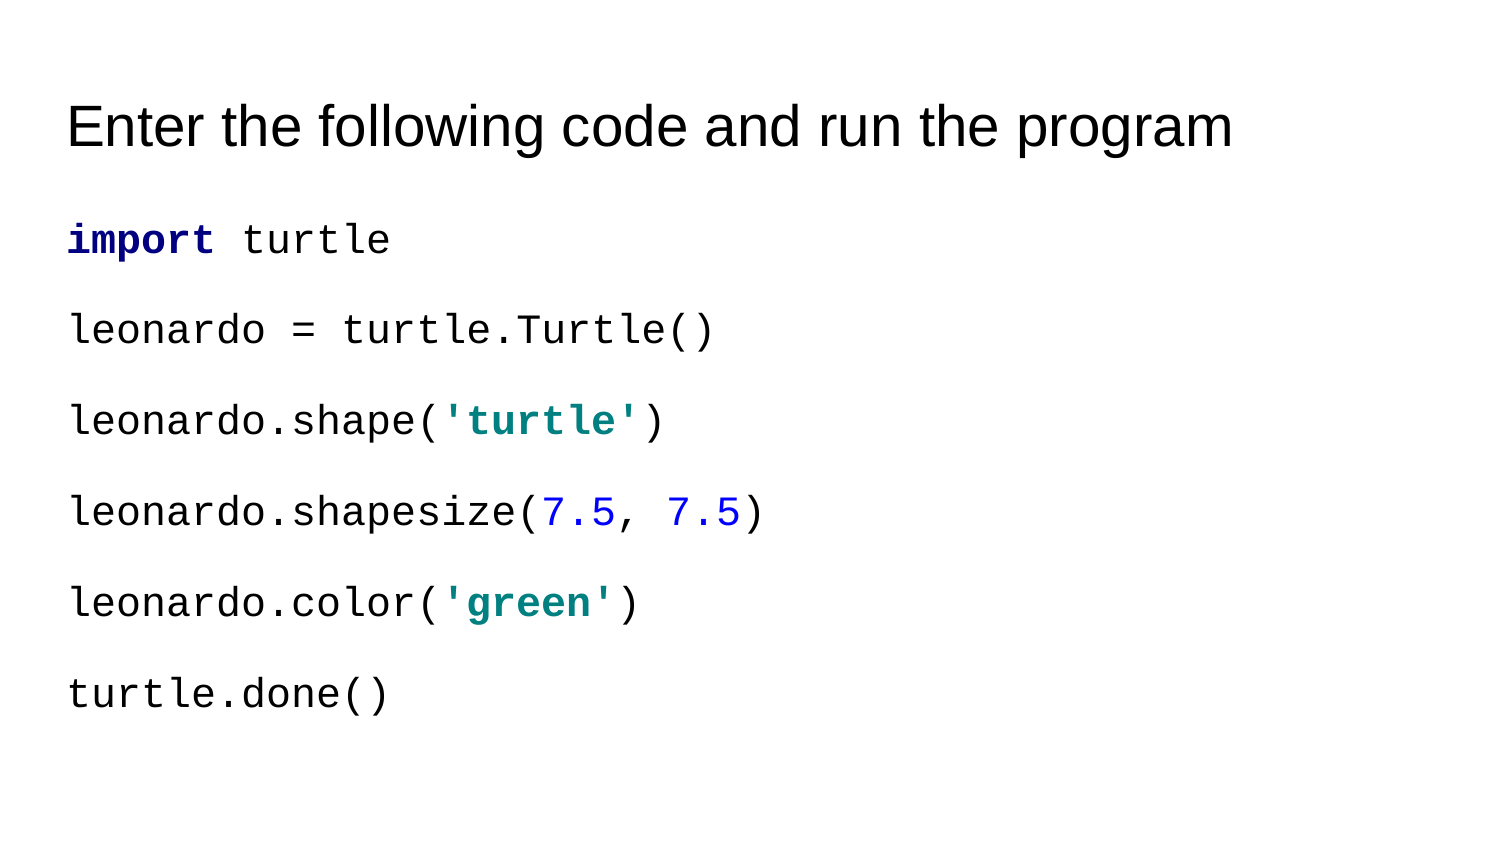

# Enter the following code and run the program
import turtle
leonardo = turtle.Turtle()
leonardo.shape('turtle')
leonardo.shapesize(7.5, 7.5)
leonardo.color('green')
turtle.done()